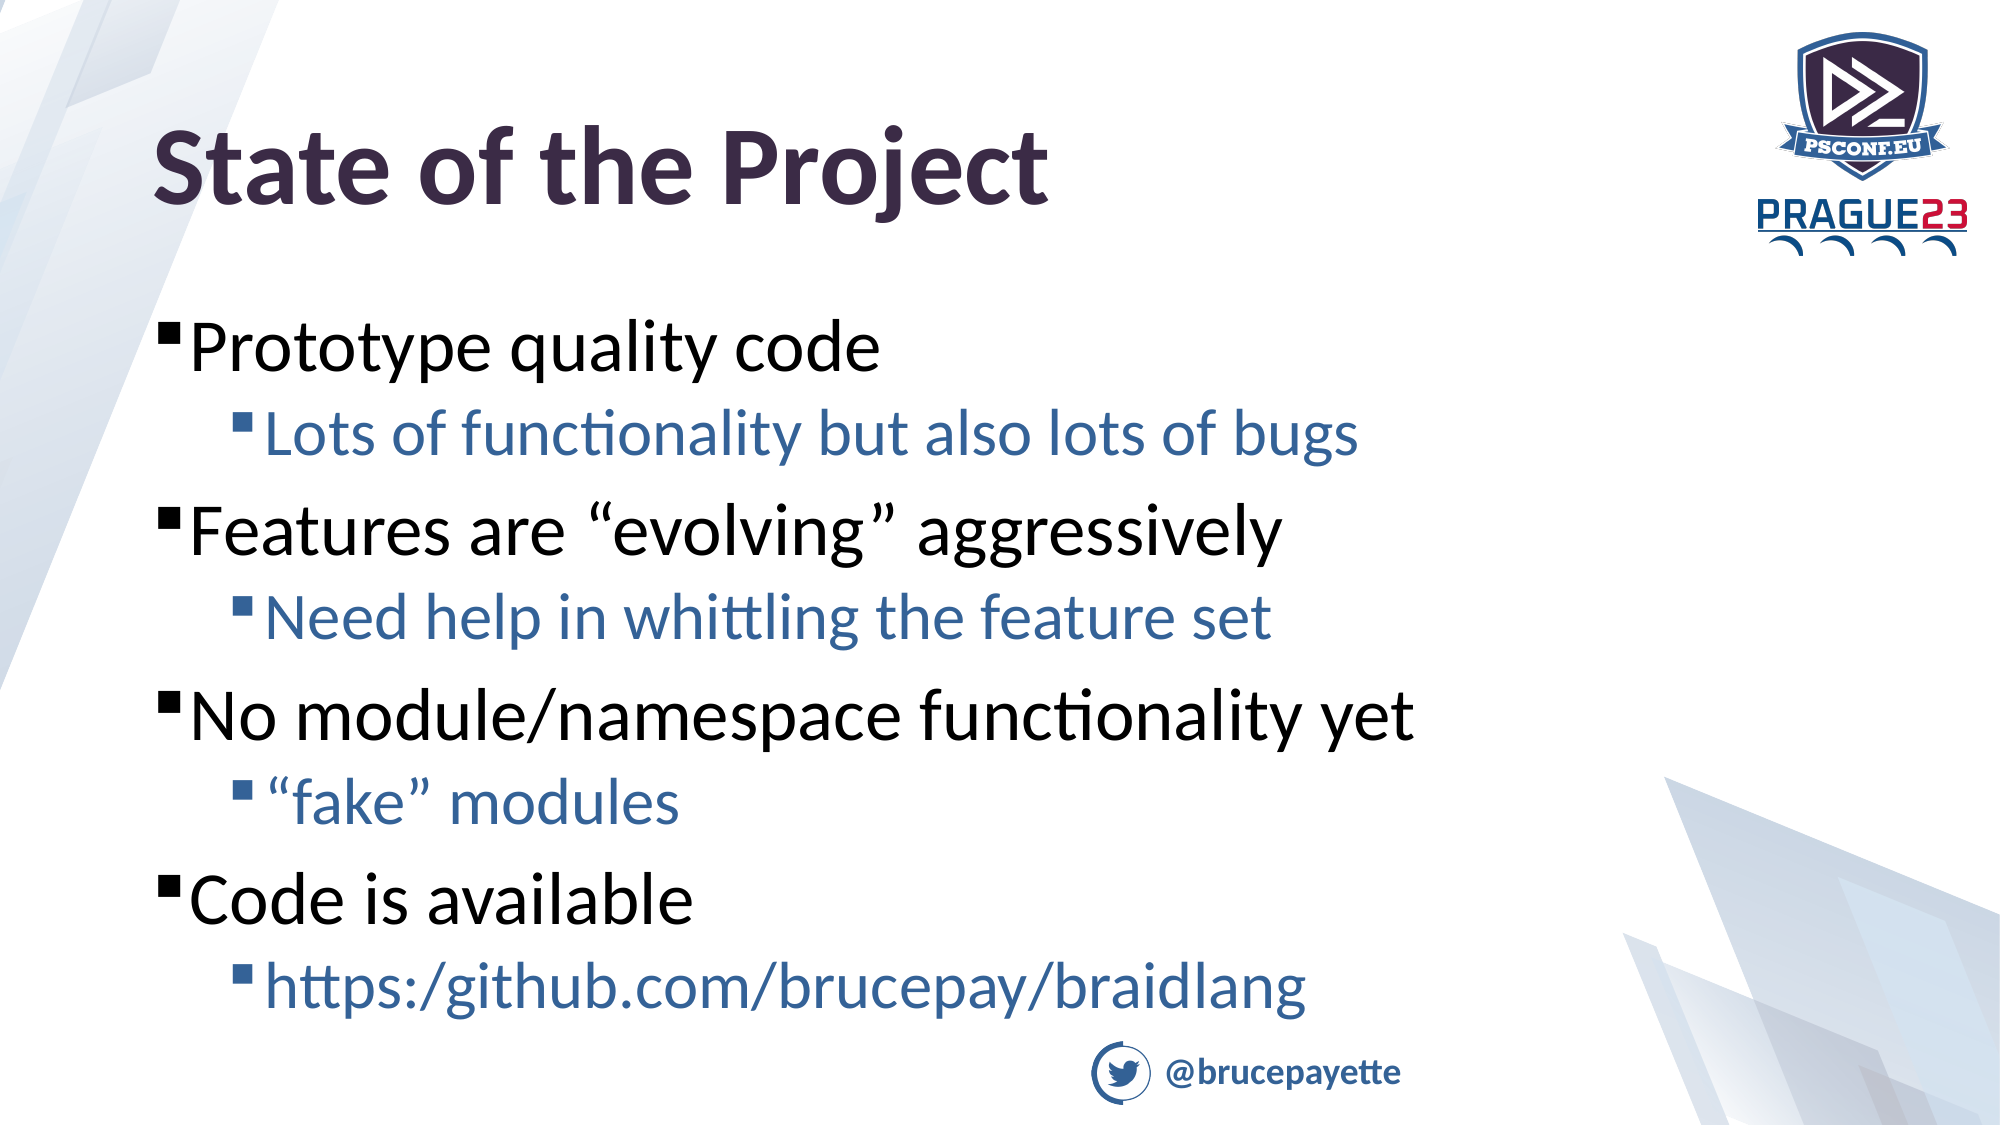

# State of the Project
Prototype quality code
Lots of functionality but also lots of bugs
Features are “evolving” aggressively
Need help in whittling the feature set
No module/namespace functionality yet
“fake” modules
Code is available
https:/github.com/brucepay/braidlang